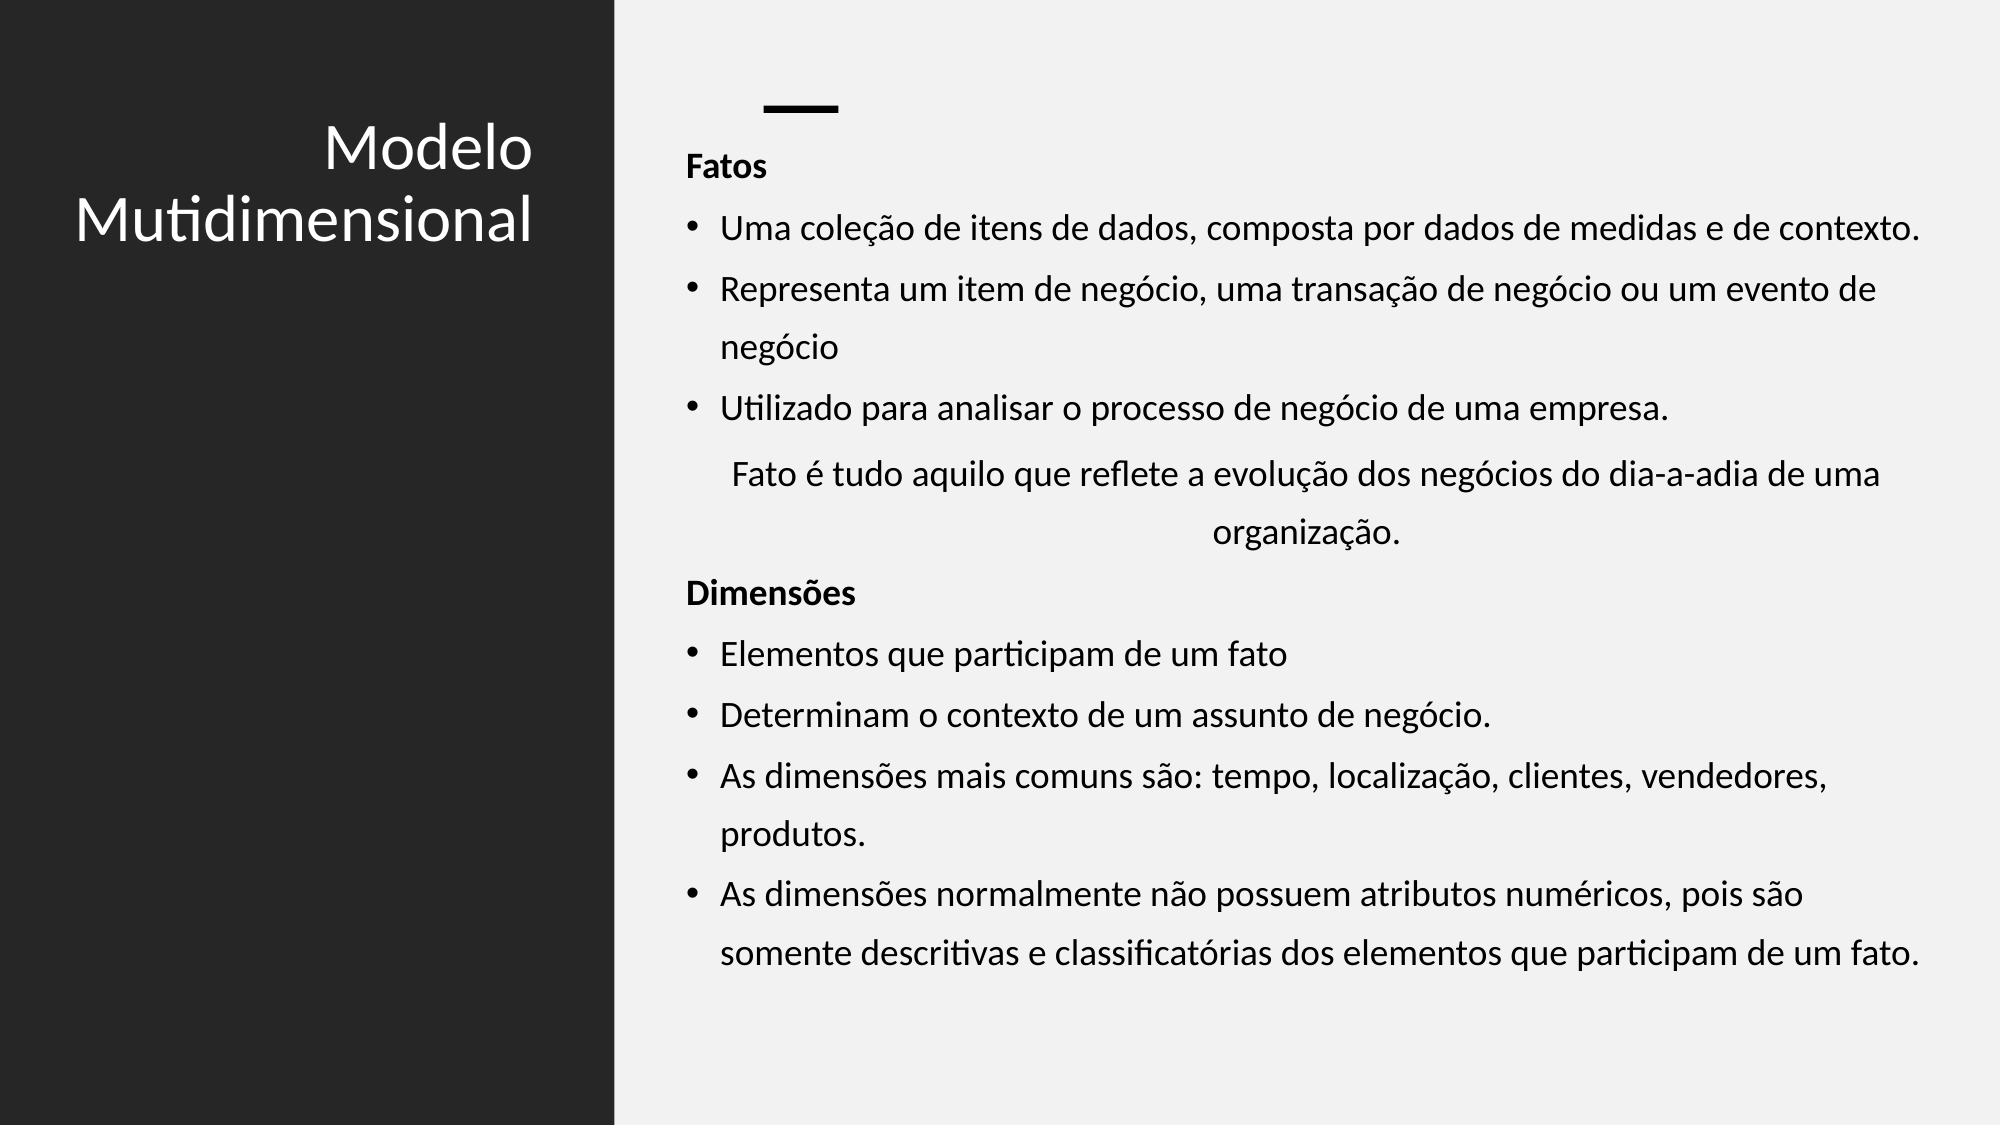

# Modelo Mutidimensional

Fatos
Uma coleção de itens de dados, composta por dados de medidas e de contexto.
Representa um item de negócio, uma transação de negócio ou um evento de negócio
Utilizado para analisar o processo de negócio de uma empresa.
Fato é tudo aquilo que reflete a evolução dos negócios do dia-a-adia de uma organização.
Dimensões
Elementos que participam de um fato
Determinam o contexto de um assunto de negócio.
As dimensões mais comuns são: tempo, localização, clientes, vendedores, produtos.
As dimensões normalmente não possuem atributos numéricos, pois são somente descritivas e classificatórias dos elementos que participam de um fato.